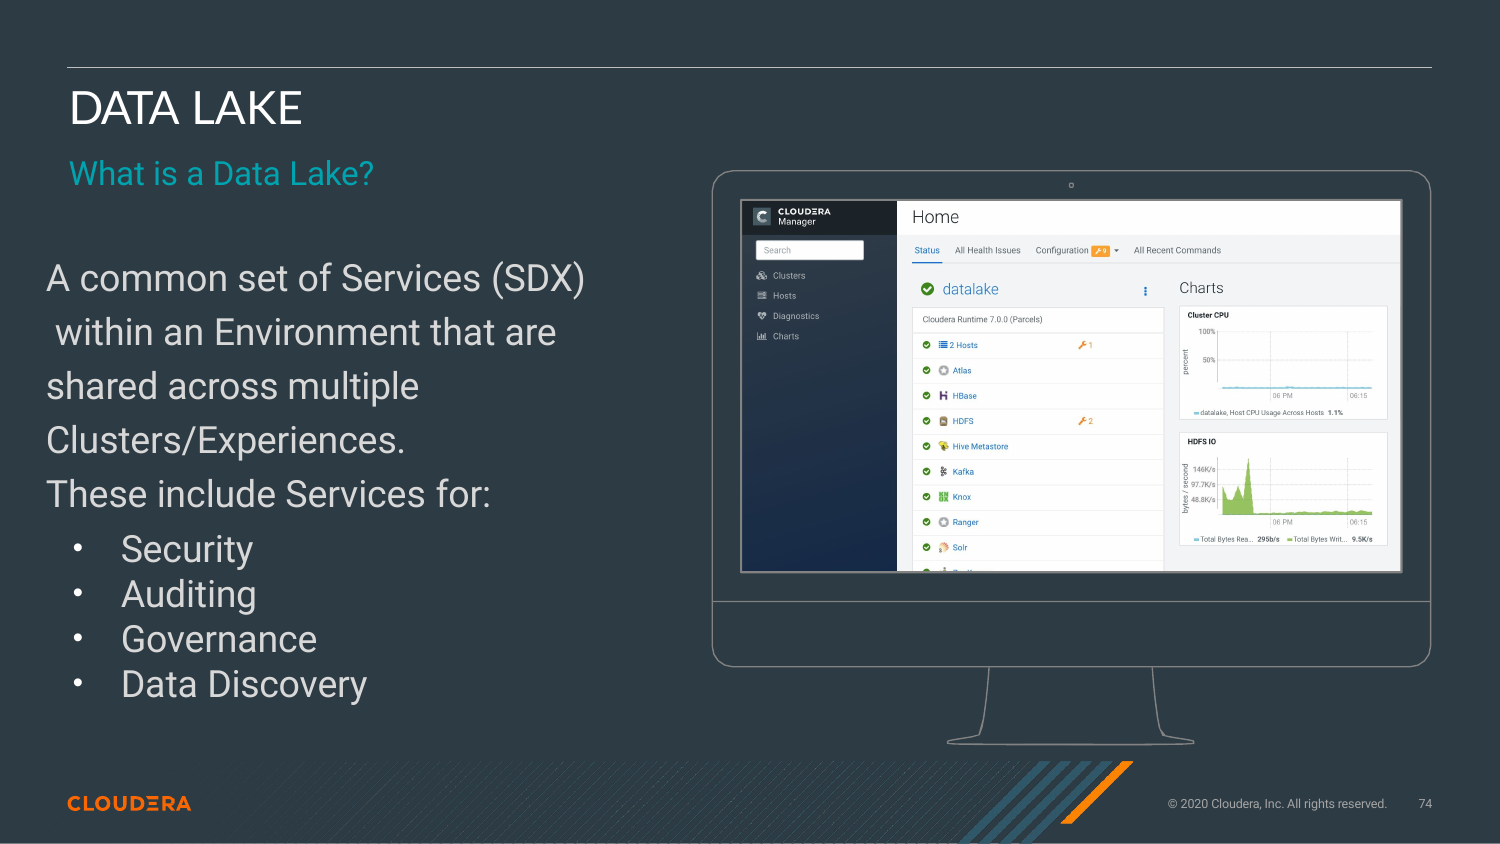

# DATA LAKE
What is a Data Lake?

A common set of Services (SDX)  within an Environment that are  shared across multiple  Clusters/Experiences.
These include Services for:
Security
Auditing
Governance
Data Discovery

© 2020 Cloudera, Inc. All rights reserved.
74